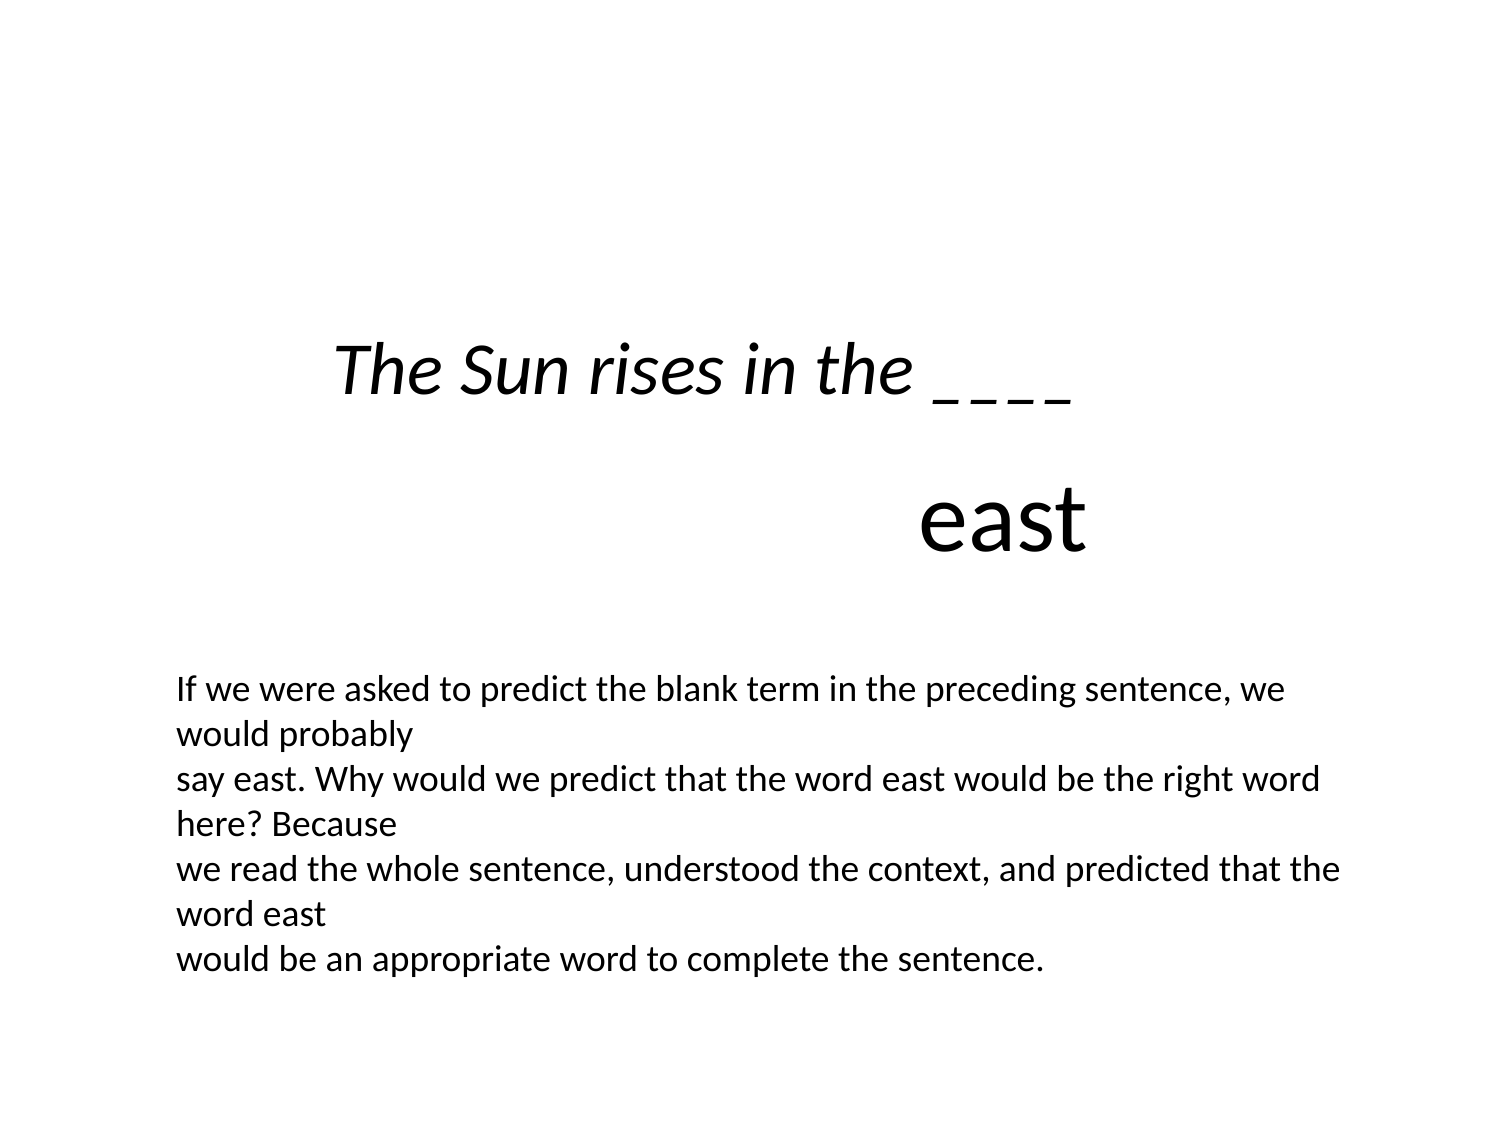

The Sun rises in the ____
east
If we were asked to predict the blank term in the preceding sentence, we would probably
say east. Why would we predict that the word east would be the right word here? Because
we read the whole sentence, understood the context, and predicted that the word east
would be an appropriate word to complete the sentence.